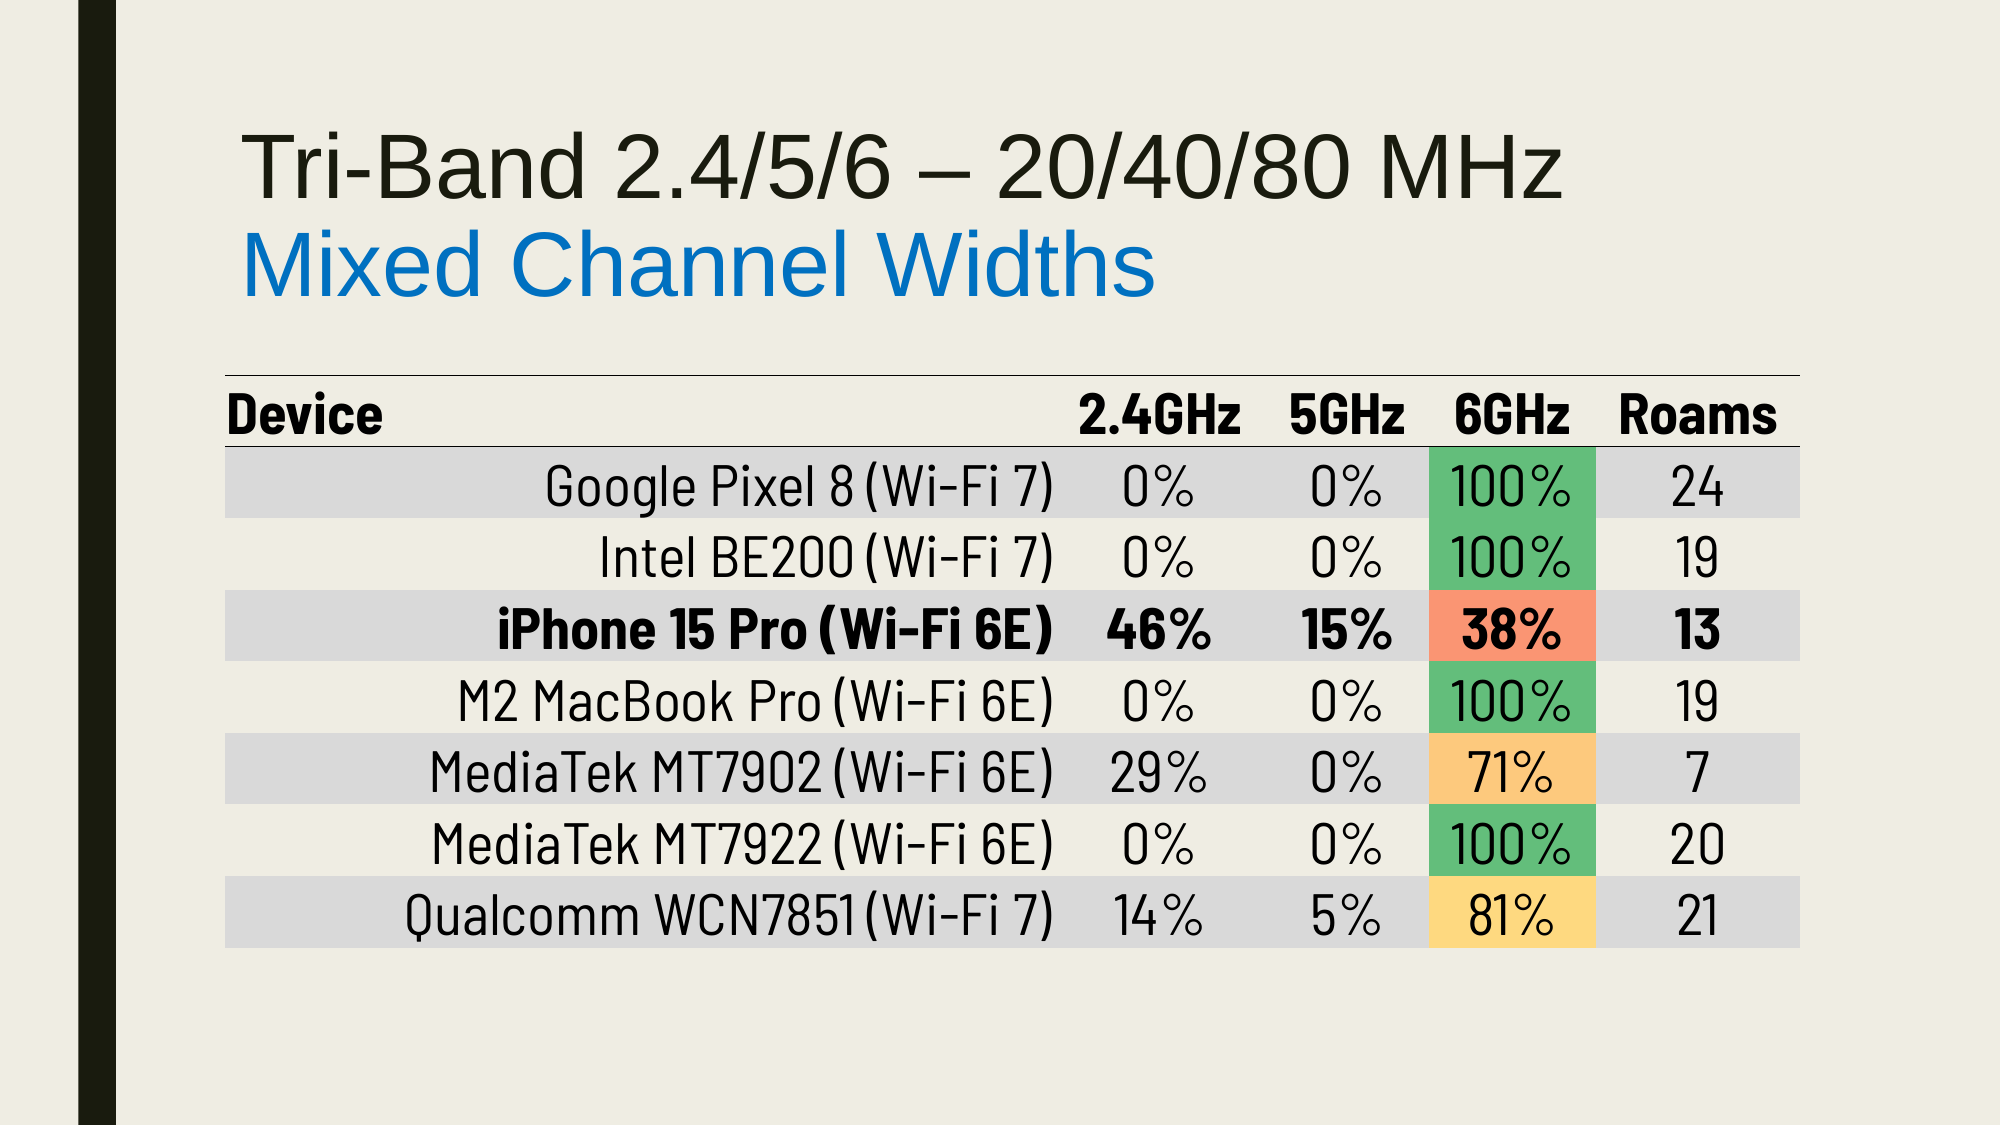

# Tri-Band 2.4/5/6 – 20/40/80 MHz Mixed Channel Widths
| Device | 2.4GHz | 5GHz | 6GHz | Roams |
| --- | --- | --- | --- | --- |
| Google Pixel 8 (Wi-Fi 7) | 0% | 0% | 100% | 24 |
| Intel BE200 (Wi-Fi 7) | 0% | 0% | 100% | 19 |
| iPhone 15 Pro (Wi-Fi 6E) | 46% | 15% | 38% | 13 |
| M2 MacBook Pro (Wi-Fi 6E) | 0% | 0% | 100% | 19 |
| MediaTek MT7902 (Wi-Fi 6E) | 29% | 0% | 71% | 7 |
| MediaTek MT7922 (Wi-Fi 6E) | 0% | 0% | 100% | 20 |
| Qualcomm WCN7851 (Wi-Fi 7) | 14% | 5% | 81% | 21 |